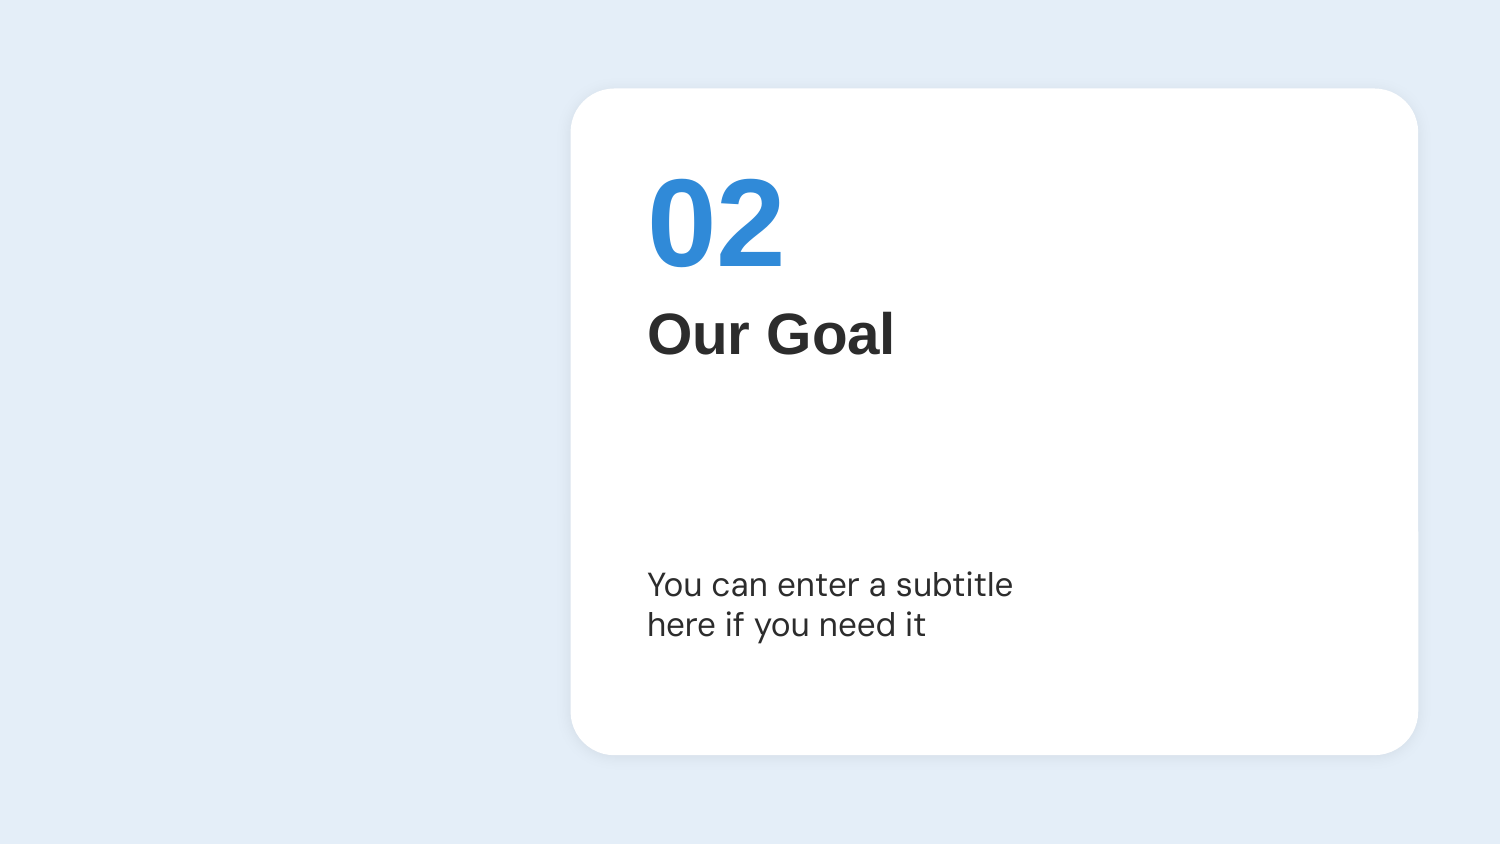

02
# Our Goal
You can enter a subtitle here if you need it